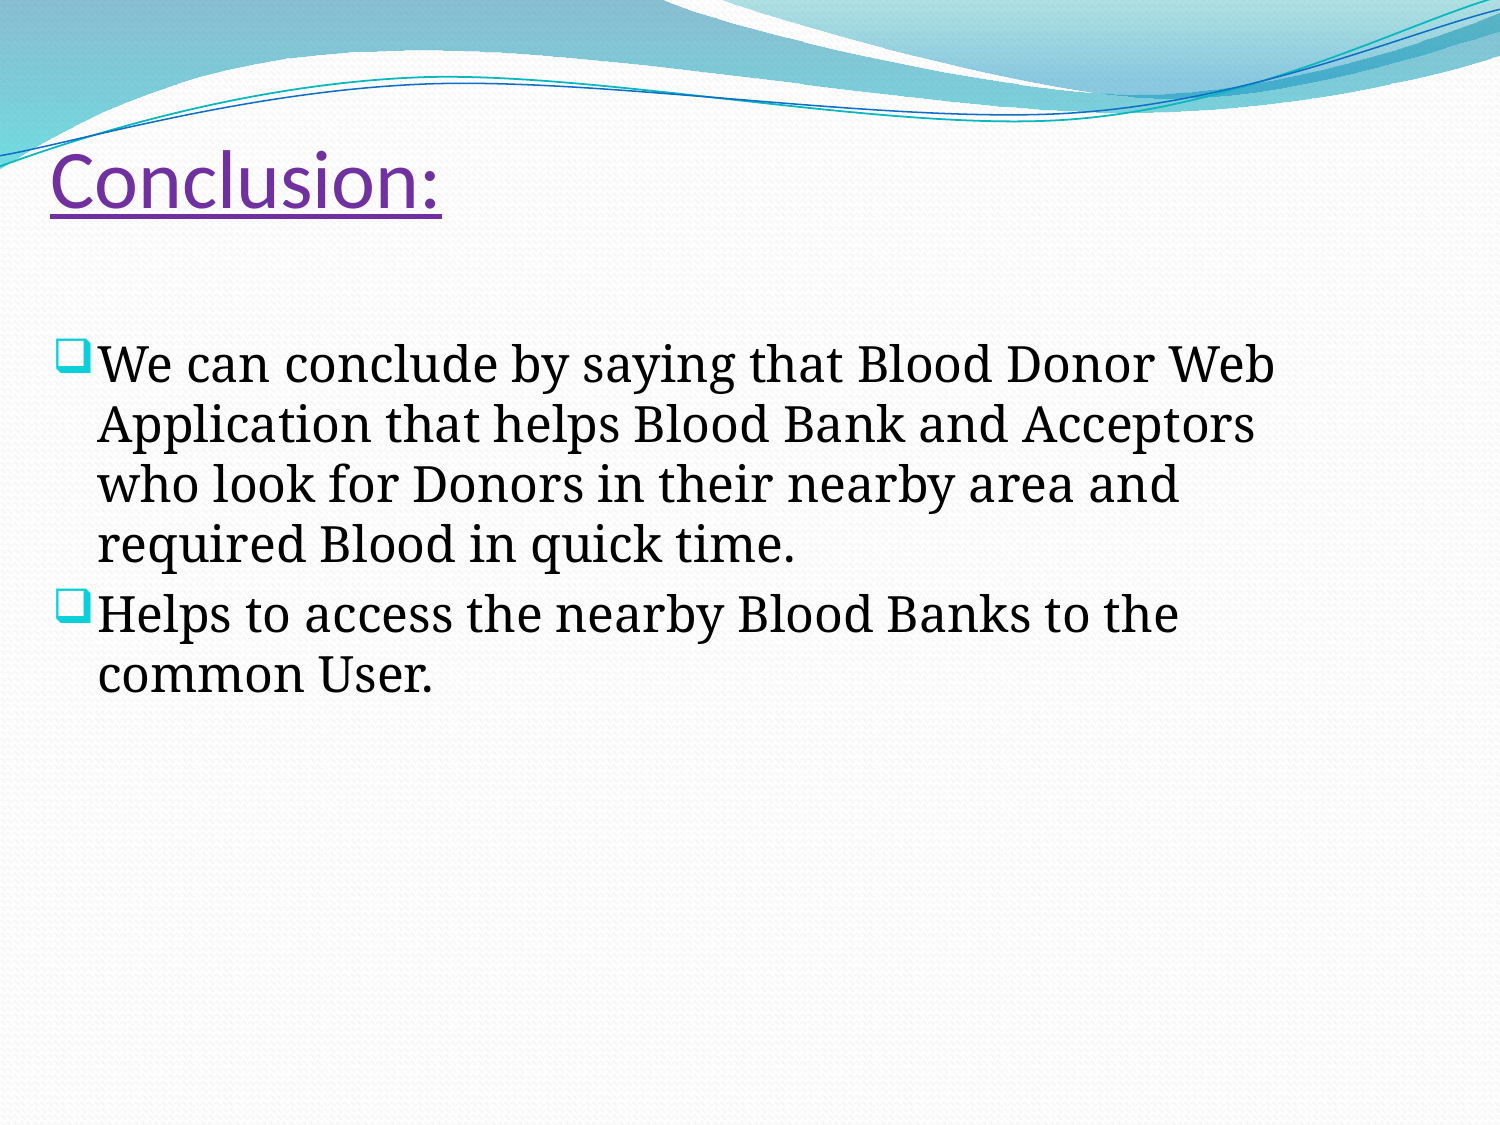

# Conclusion:
We can conclude by saying that Blood Donor Web Application that helps Blood Bank and Acceptors who look for Donors in their nearby area and required Blood in quick time.
Helps to access the nearby Blood Banks to the common User.